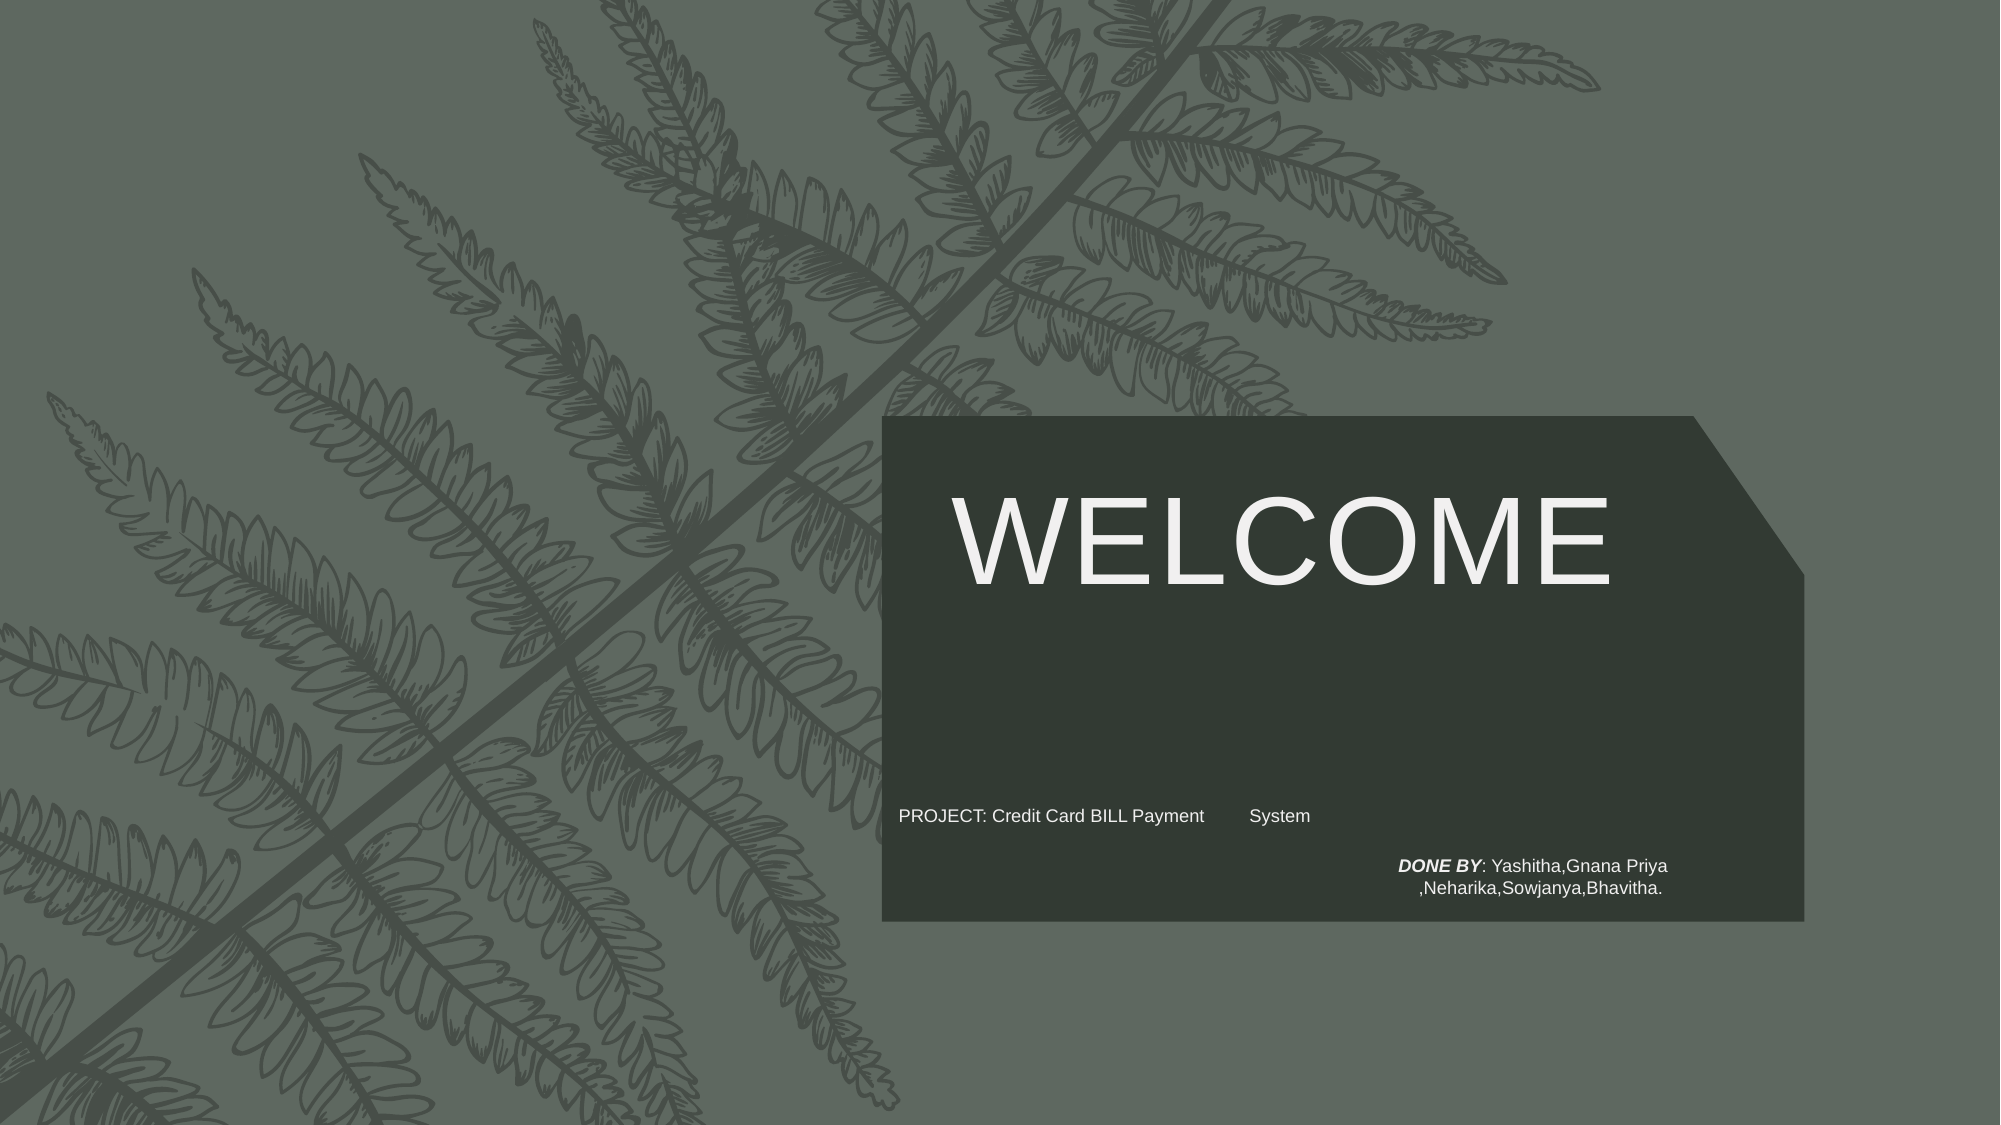

# WELCOME
PROJECT: Credit Card BILL Payment         System

 DONE BY: Yashitha,Gnana Priya
,Neharika,Sowjanya,Bhavitha.